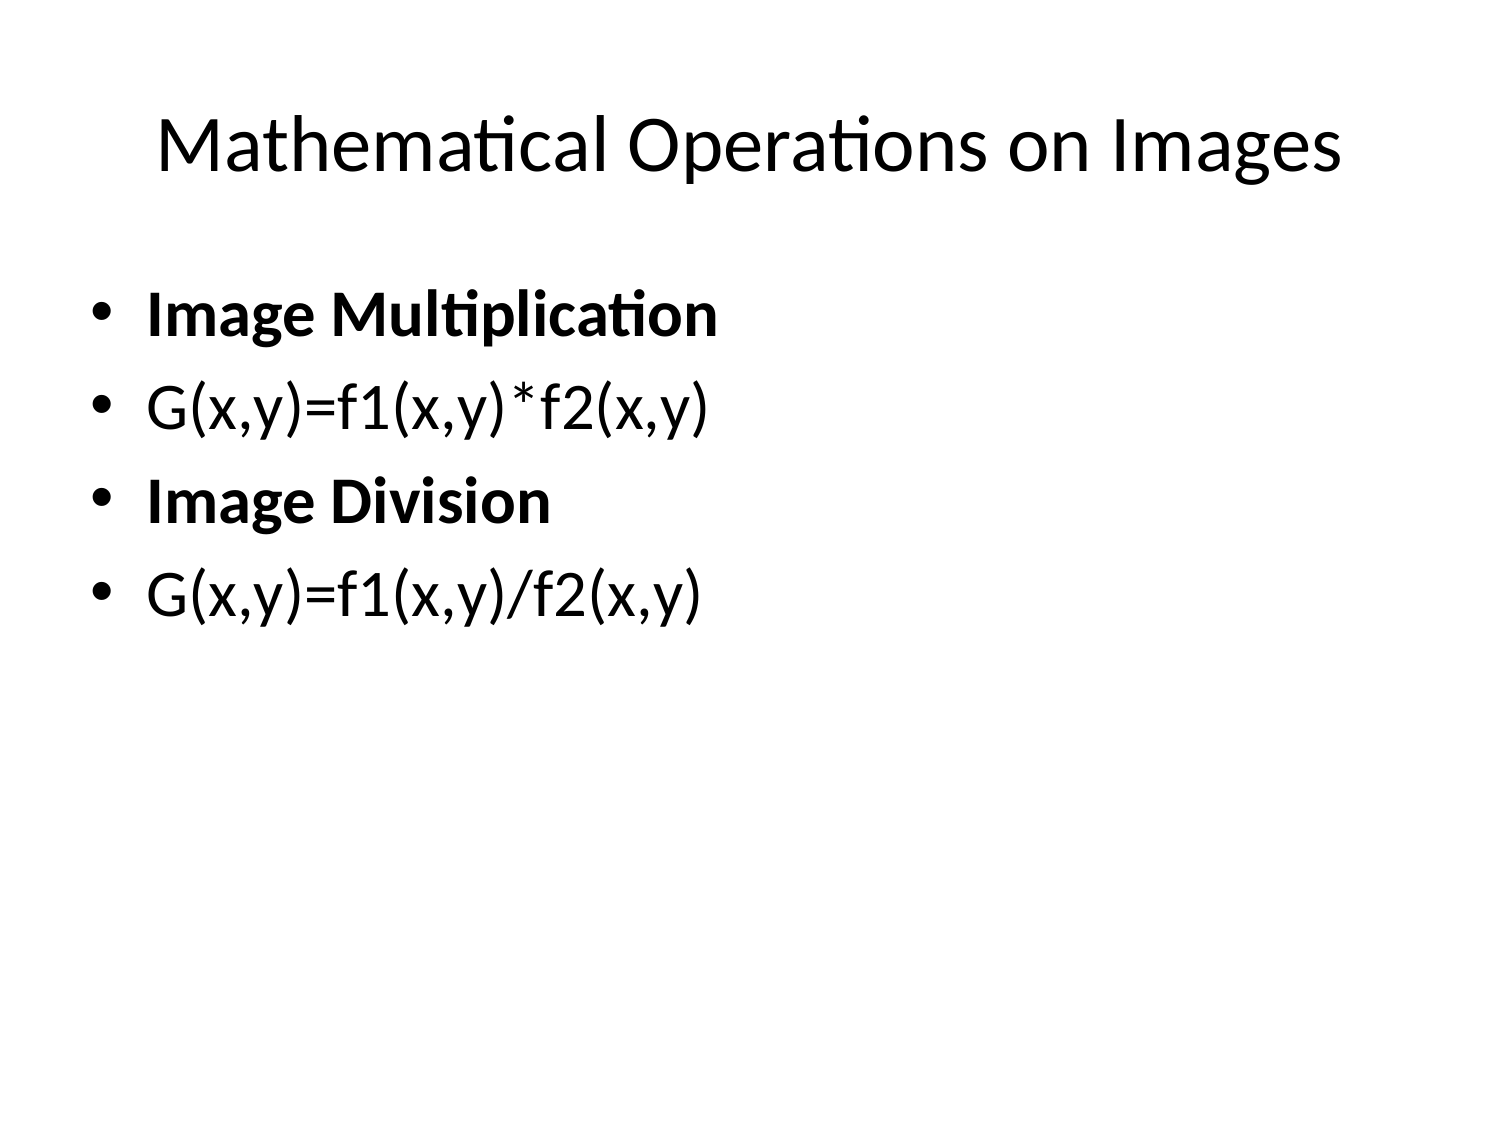

# Mathematical Operations on Images
Image Multiplication
G(x,y)=f1(x,y)*f2(x,y)
Image Division
G(x,y)=f1(x,y)/f2(x,y)